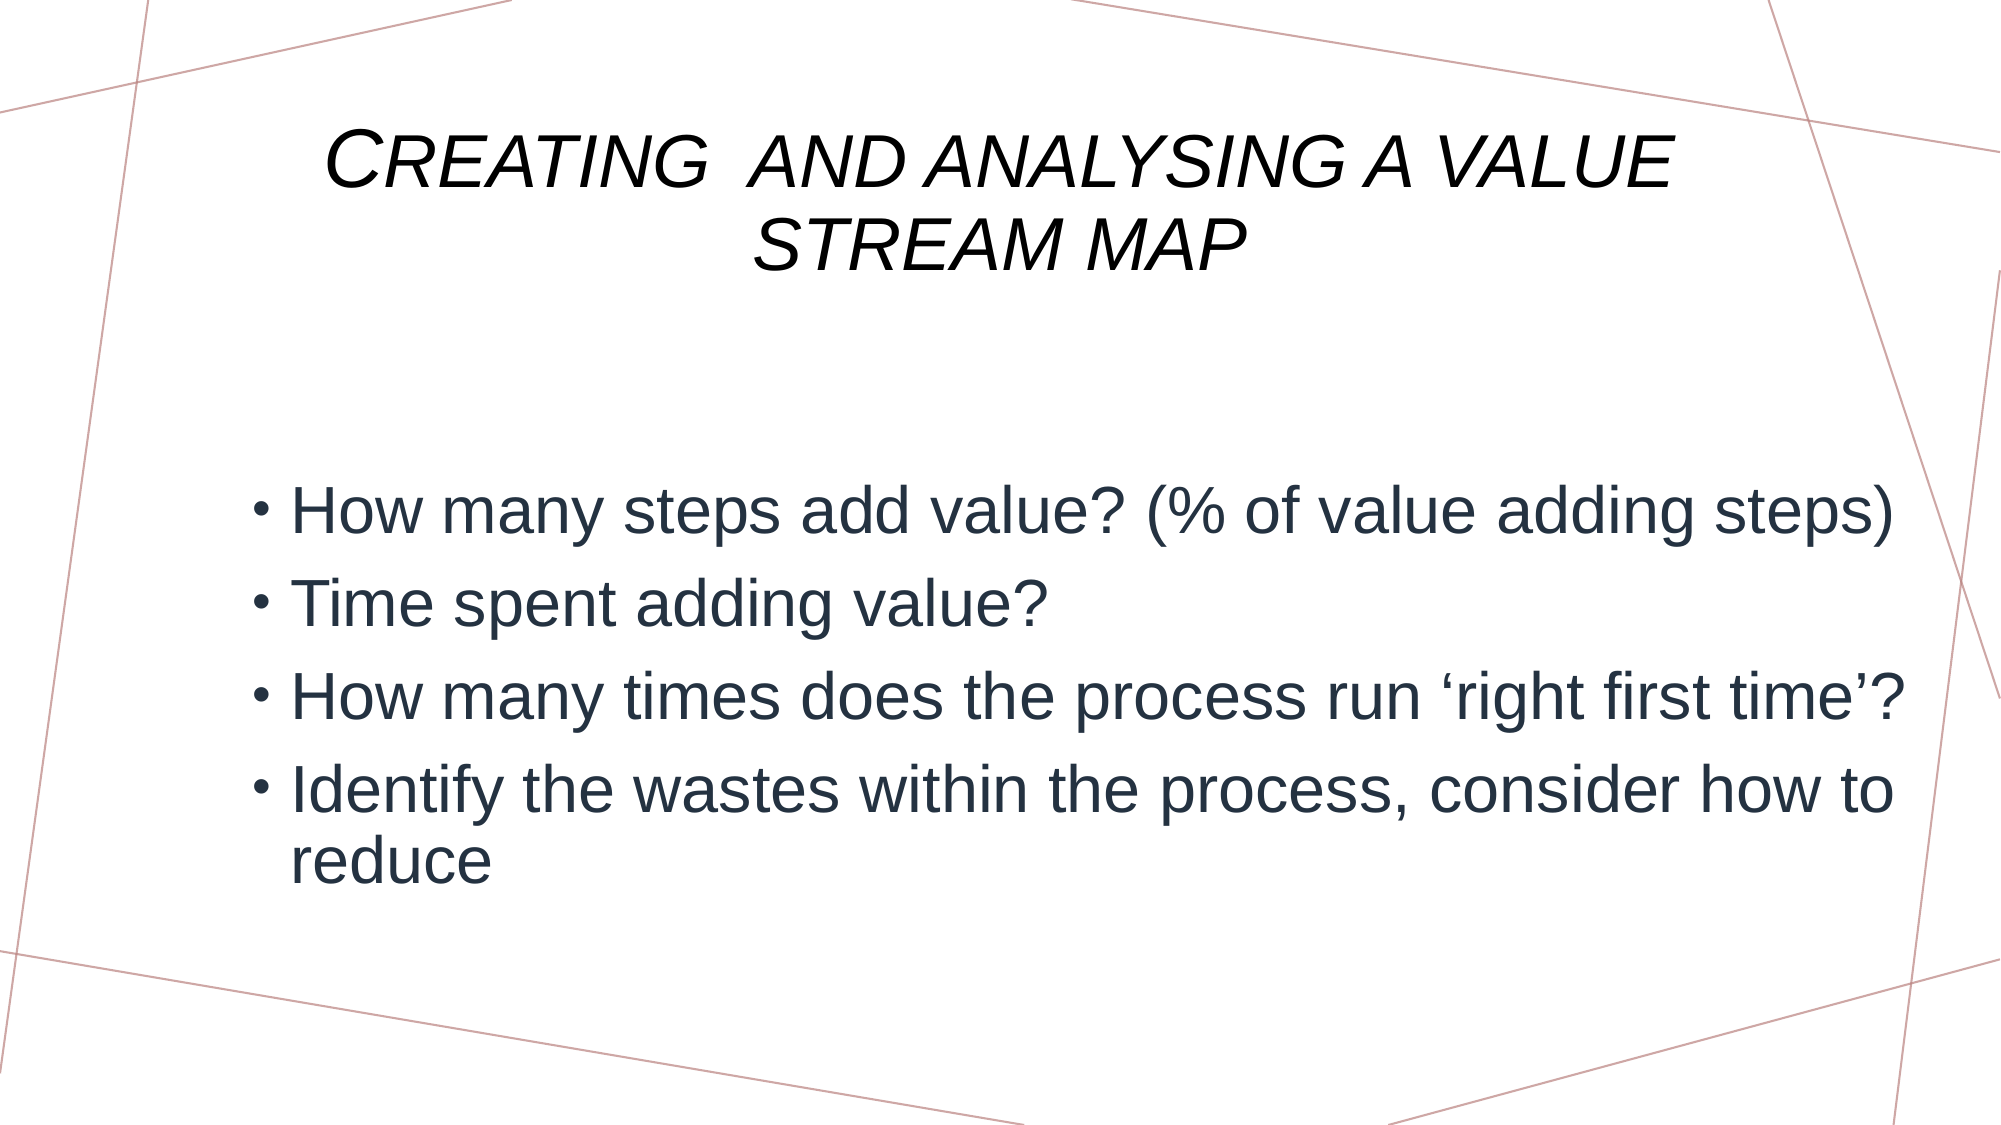

# creating  and analysing a value stream map
How many steps add value? (% of value adding steps)
Time spent adding value?
How many times does the process run ‘right first time’?
Identify the wastes within the process, consider how to reduce